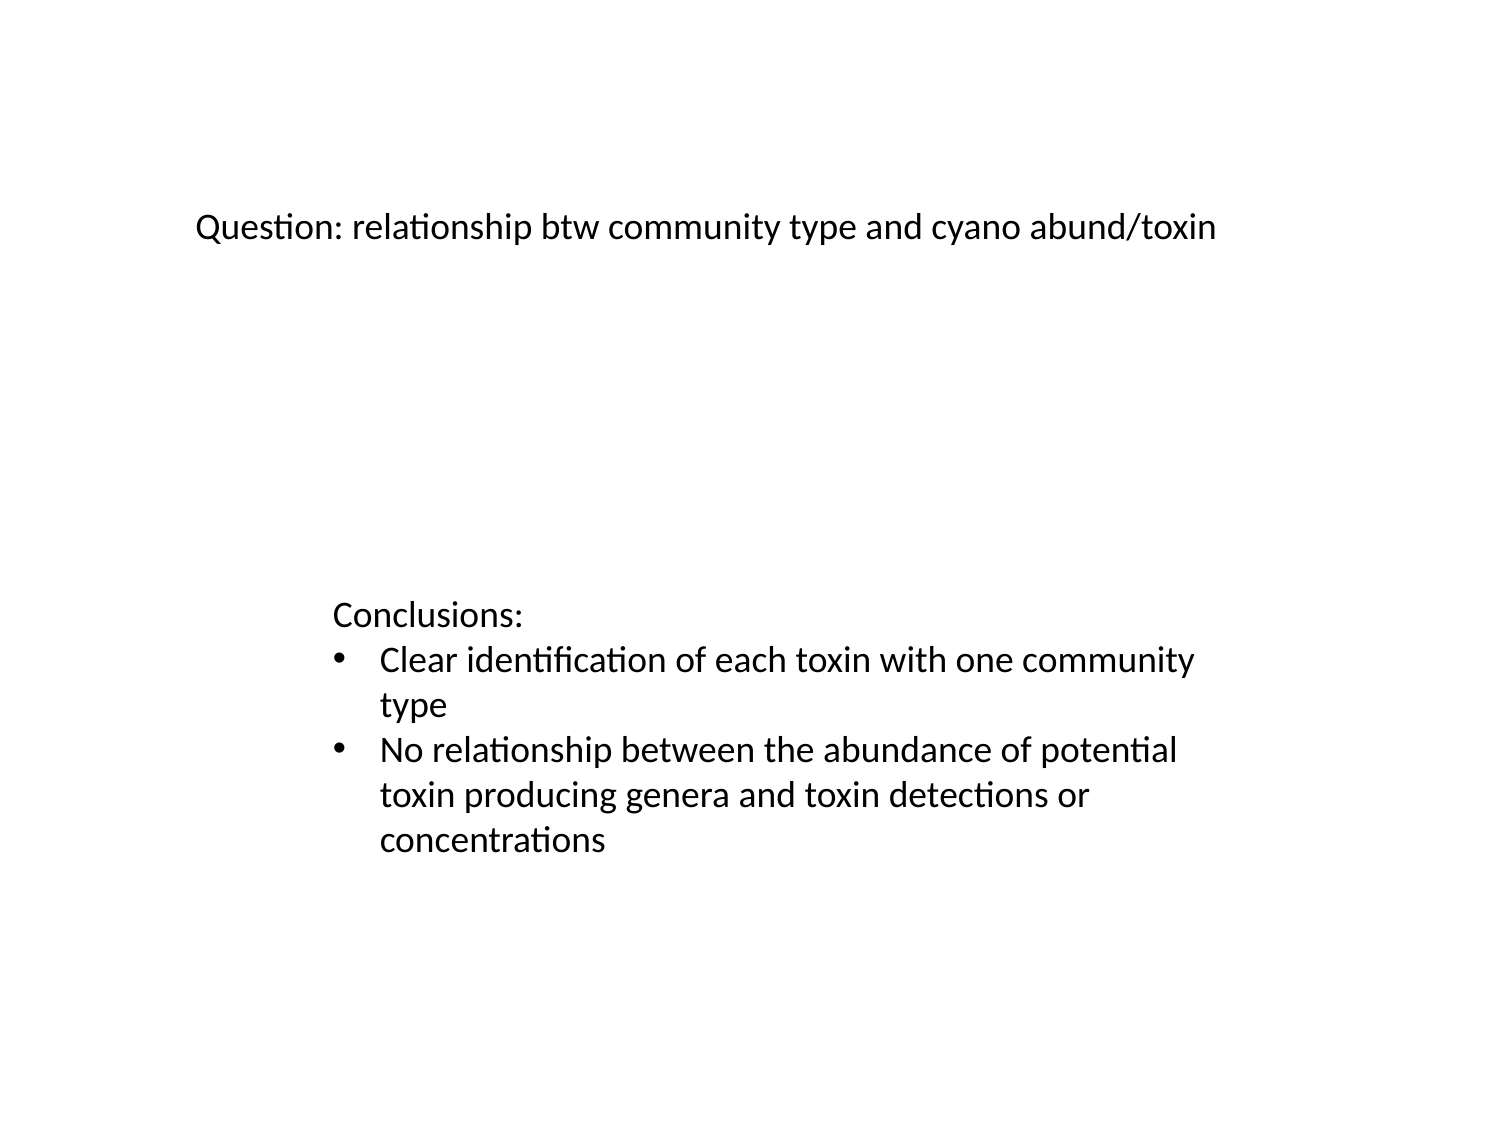

Question: relationship btw community type and cyano abund/toxin
Conclusions:
Clear identification of each toxin with one community type
No relationship between the abundance of potential toxin producing genera and toxin detections or concentrations